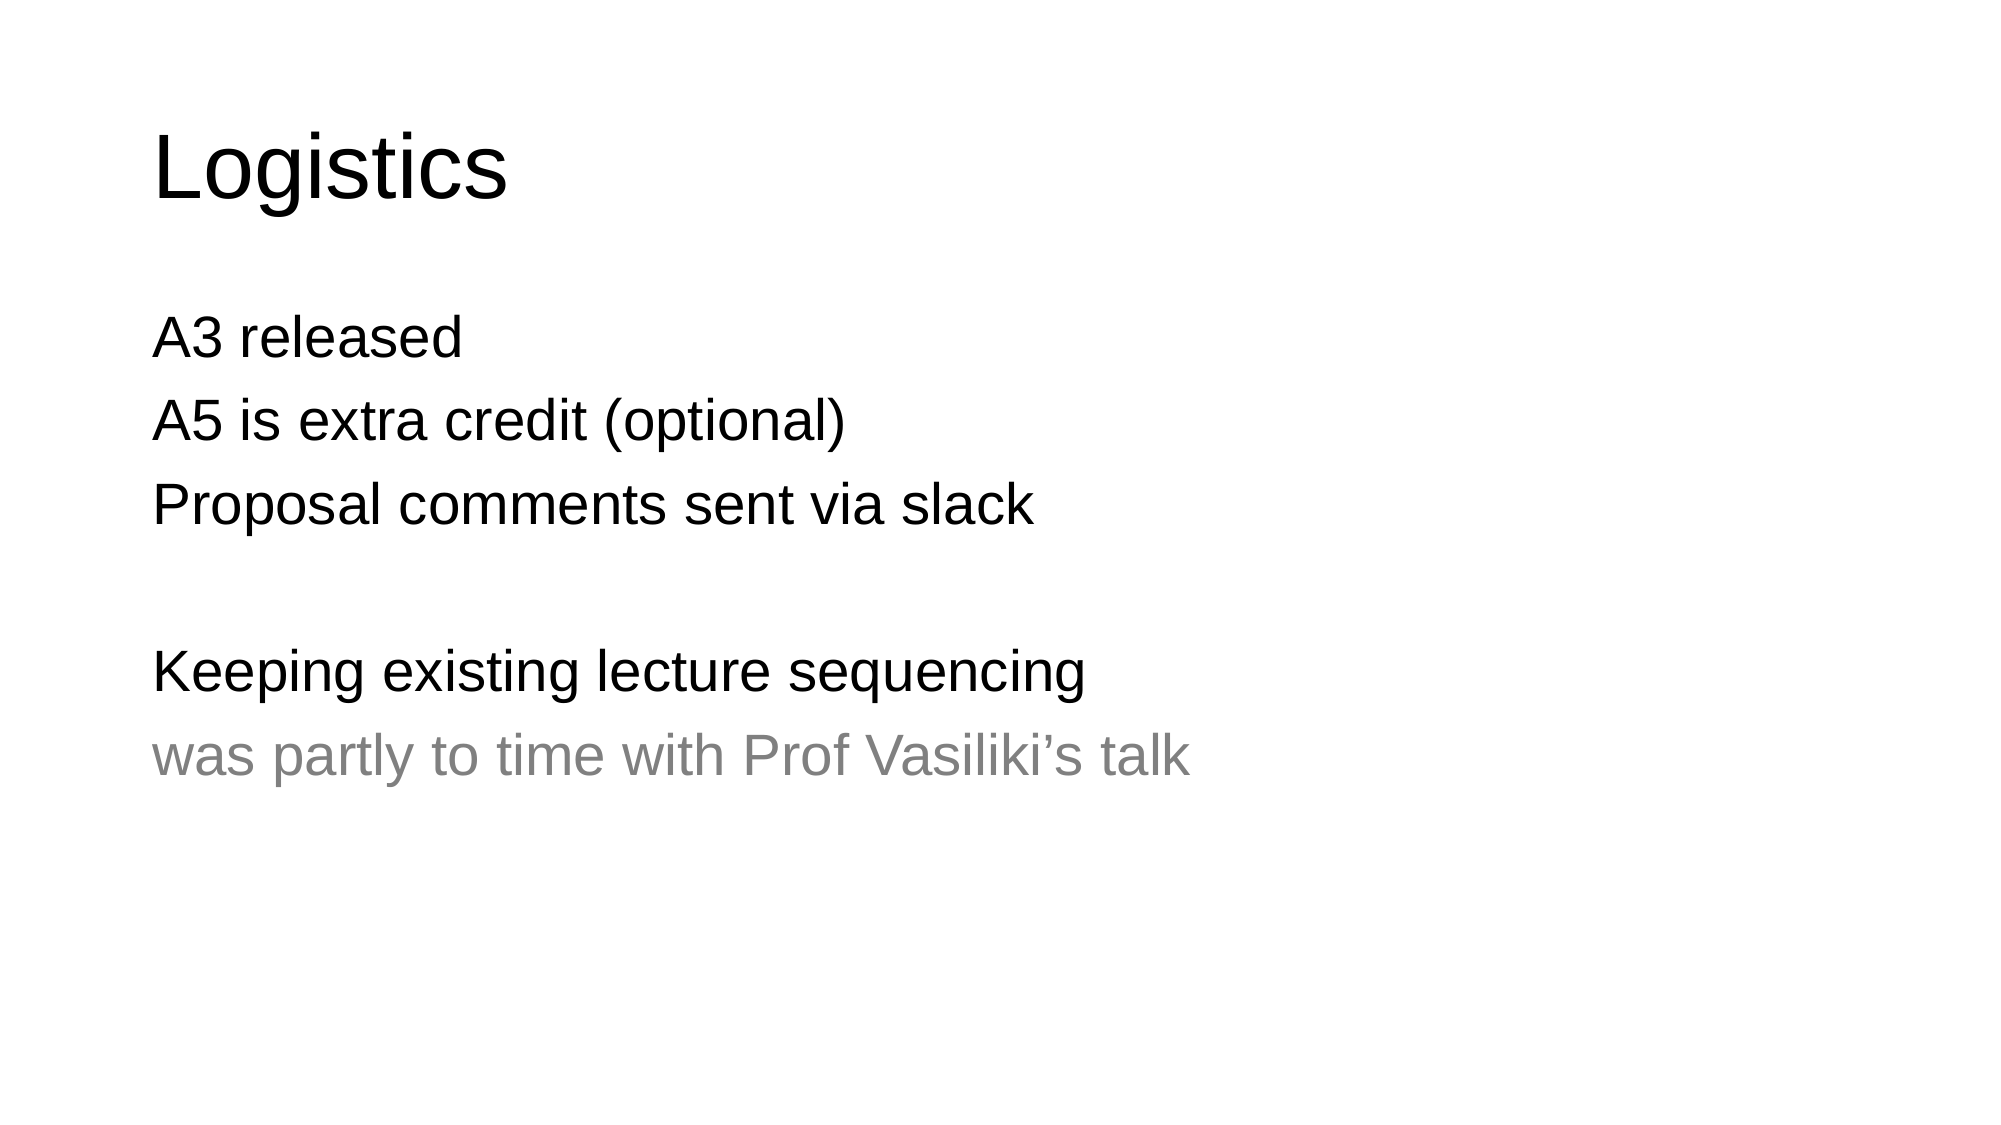

# Logistics
A3 released
A5 is extra credit (optional)
Proposal comments sent via slack

Keeping existing lecture sequencing
was partly to time with Prof Vasiliki’s talk